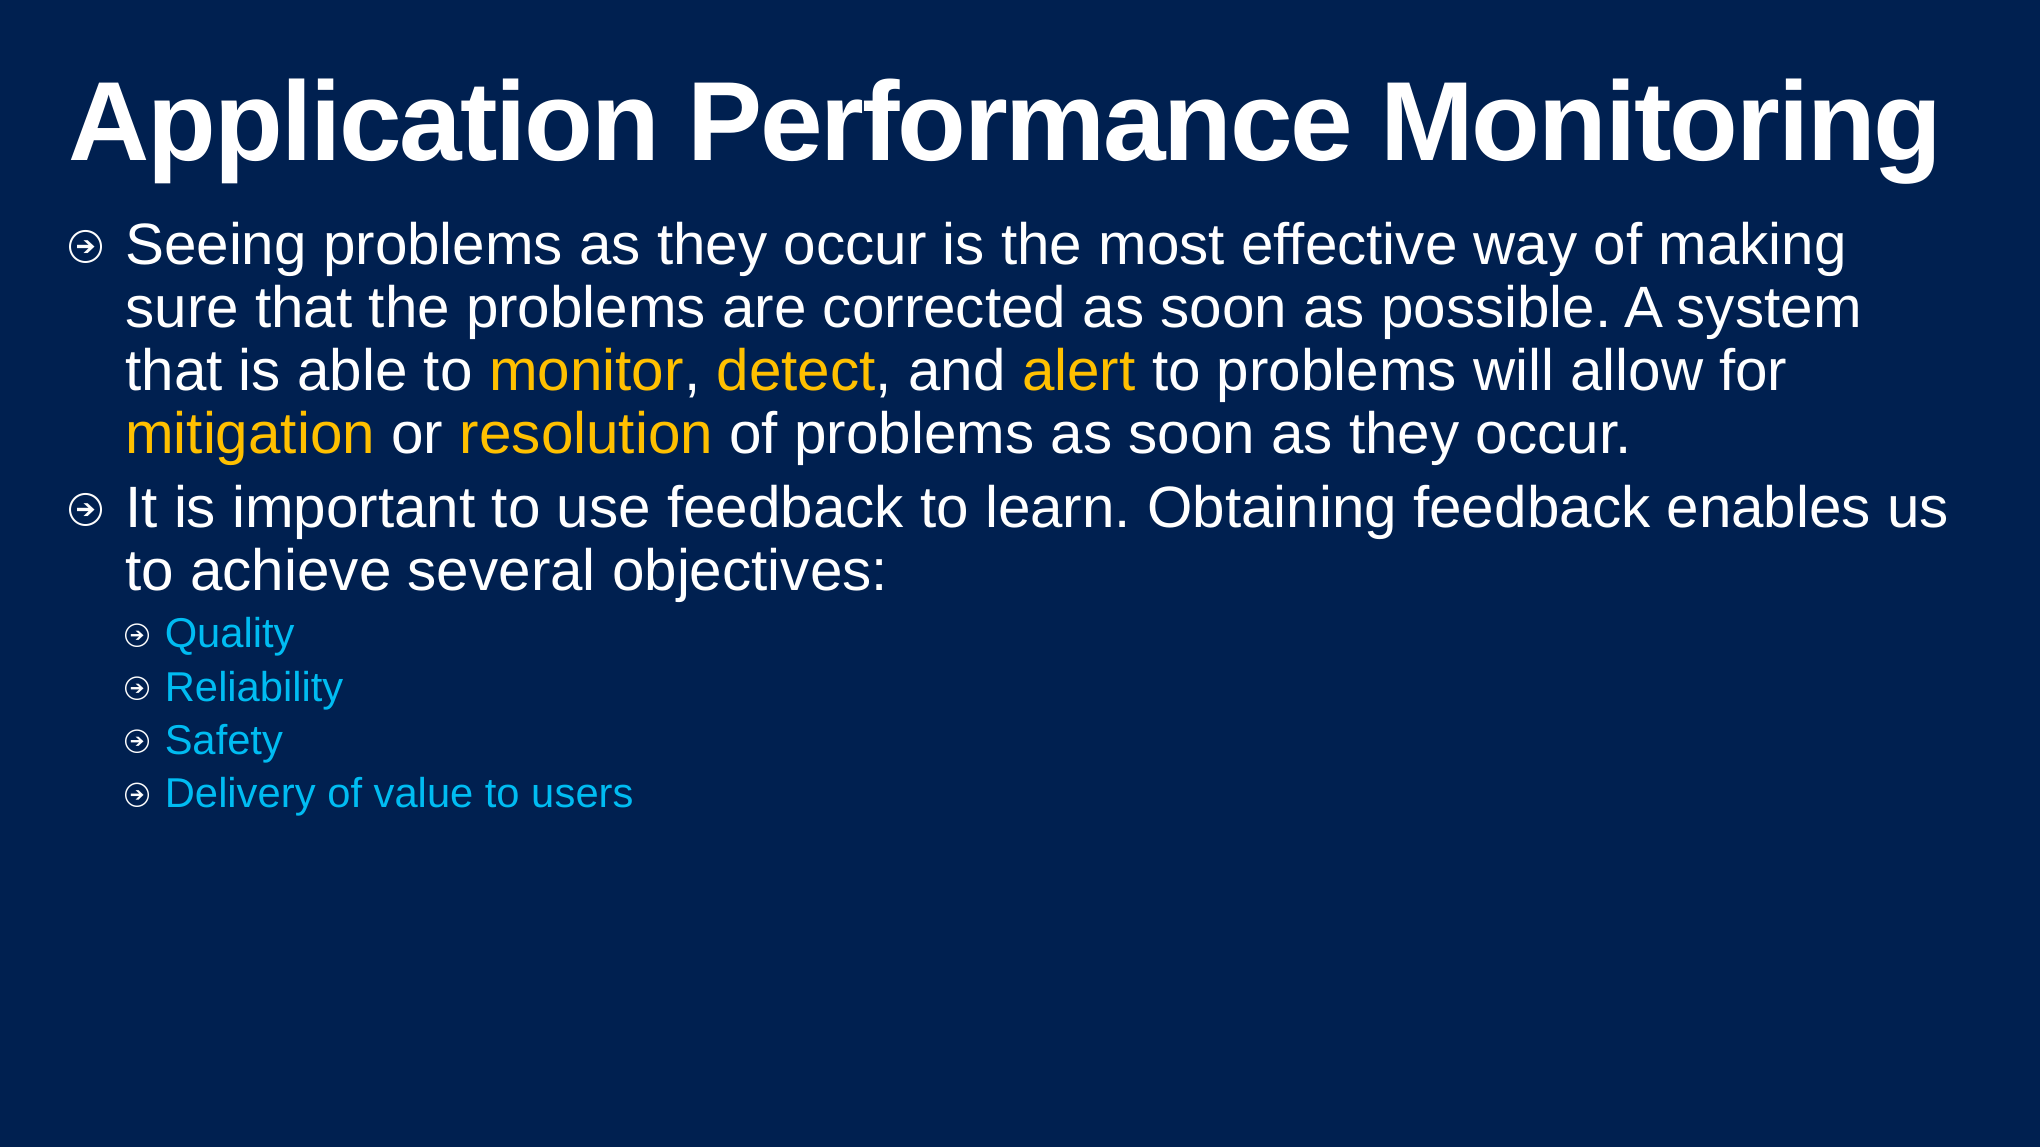

# Application Performance Monitoring
Seeing problems as they occur is the most effective way of making sure that the problems are corrected as soon as possible. A system that is able to monitor, detect, and alert to problems will allow for mitigation or resolution of problems as soon as they occur.
It is important to use feedback to learn. Obtaining feedback enables us to achieve several objectives:
Quality
Reliability
Safety
Delivery of value to users